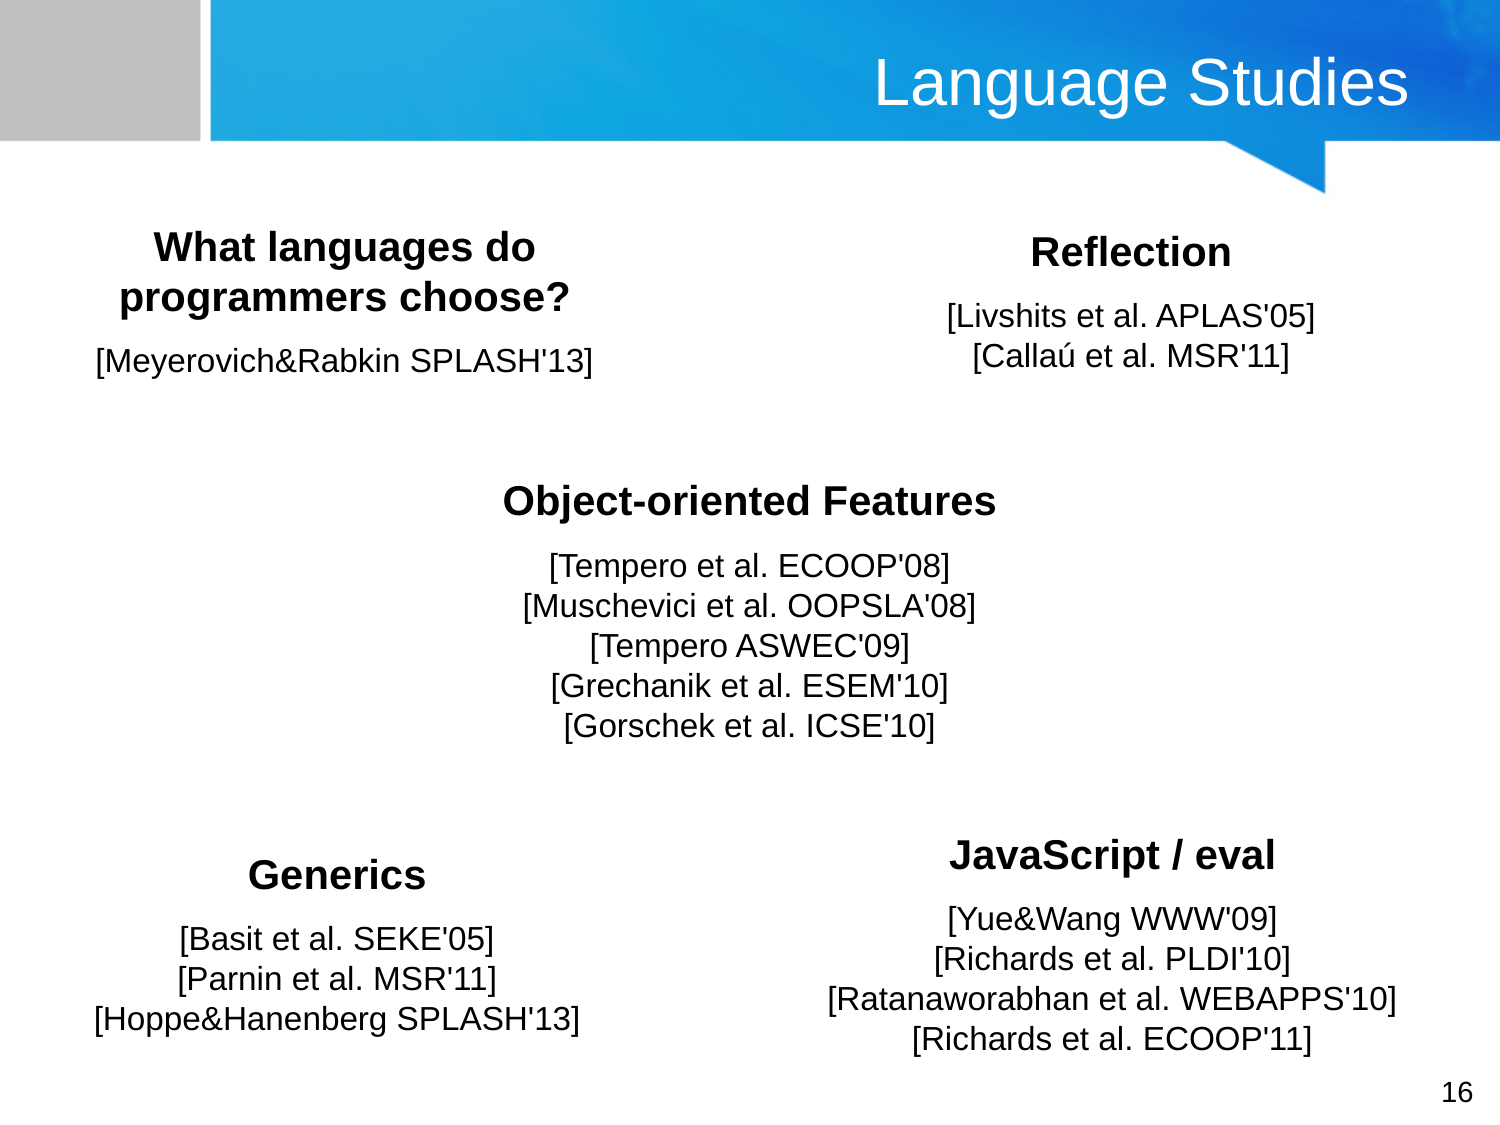

# Language Studies
What languages do
programmers choose?

[Meyerovich&Rabkin SPLASH'13]
Reflection

[Livshits et al. APLAS'05]
[Callaú et al. MSR'11]
Object-oriented Features

[Tempero et al. ECOOP'08]
[Muschevici et al. OOPSLA'08]
[Tempero ASWEC'09]
[Grechanik et al. ESEM'10]
[Gorschek et al. ICSE'10]
JavaScript / eval

[Yue&Wang WWW'09]
[Richards et al. PLDI'10]
[Ratanaworabhan et al. WEBAPPS'10]
[Richards et al. ECOOP'11]
Generics

[Basit et al. SEKE'05]
[Parnin et al. MSR'11]
[Hoppe&Hanenberg SPLASH'13]
16